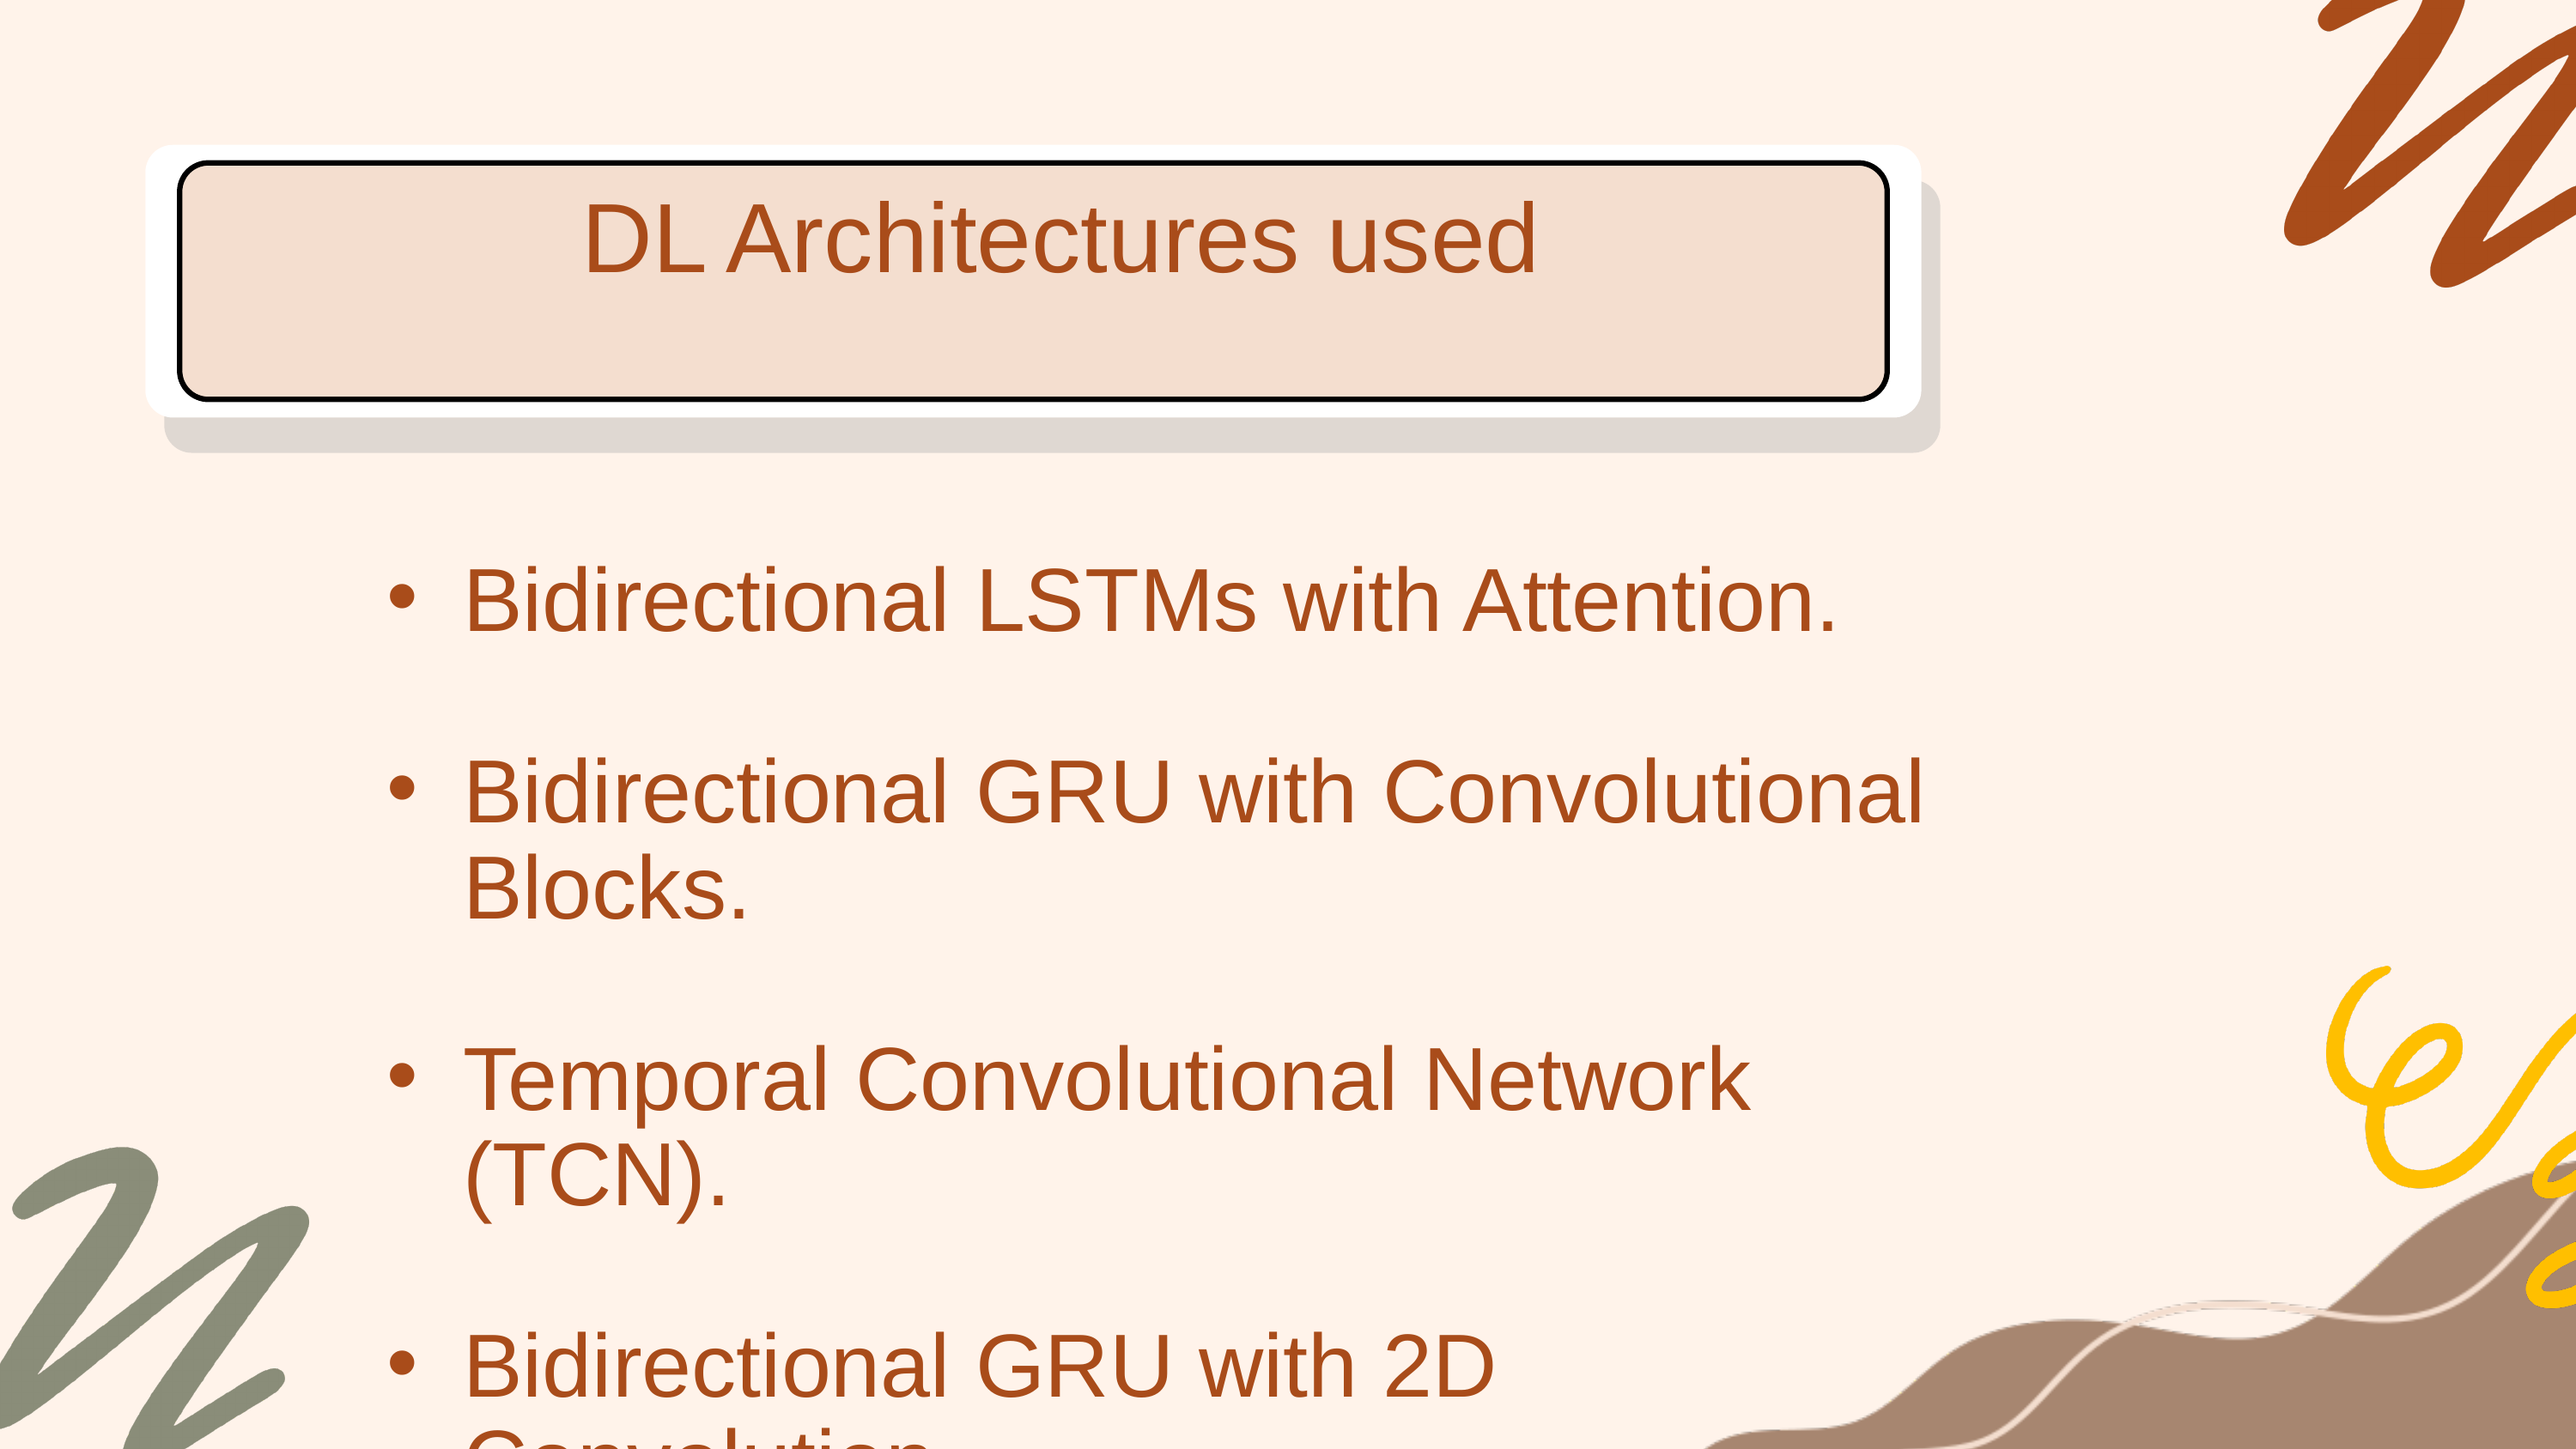

DL Architectures used
Bidirectional LSTMs with Attention.

Bidirectional GRU with Convolutional Blocks.

Temporal Convolutional Network (TCN).

Bidirectional GRU with 2D Convolution.